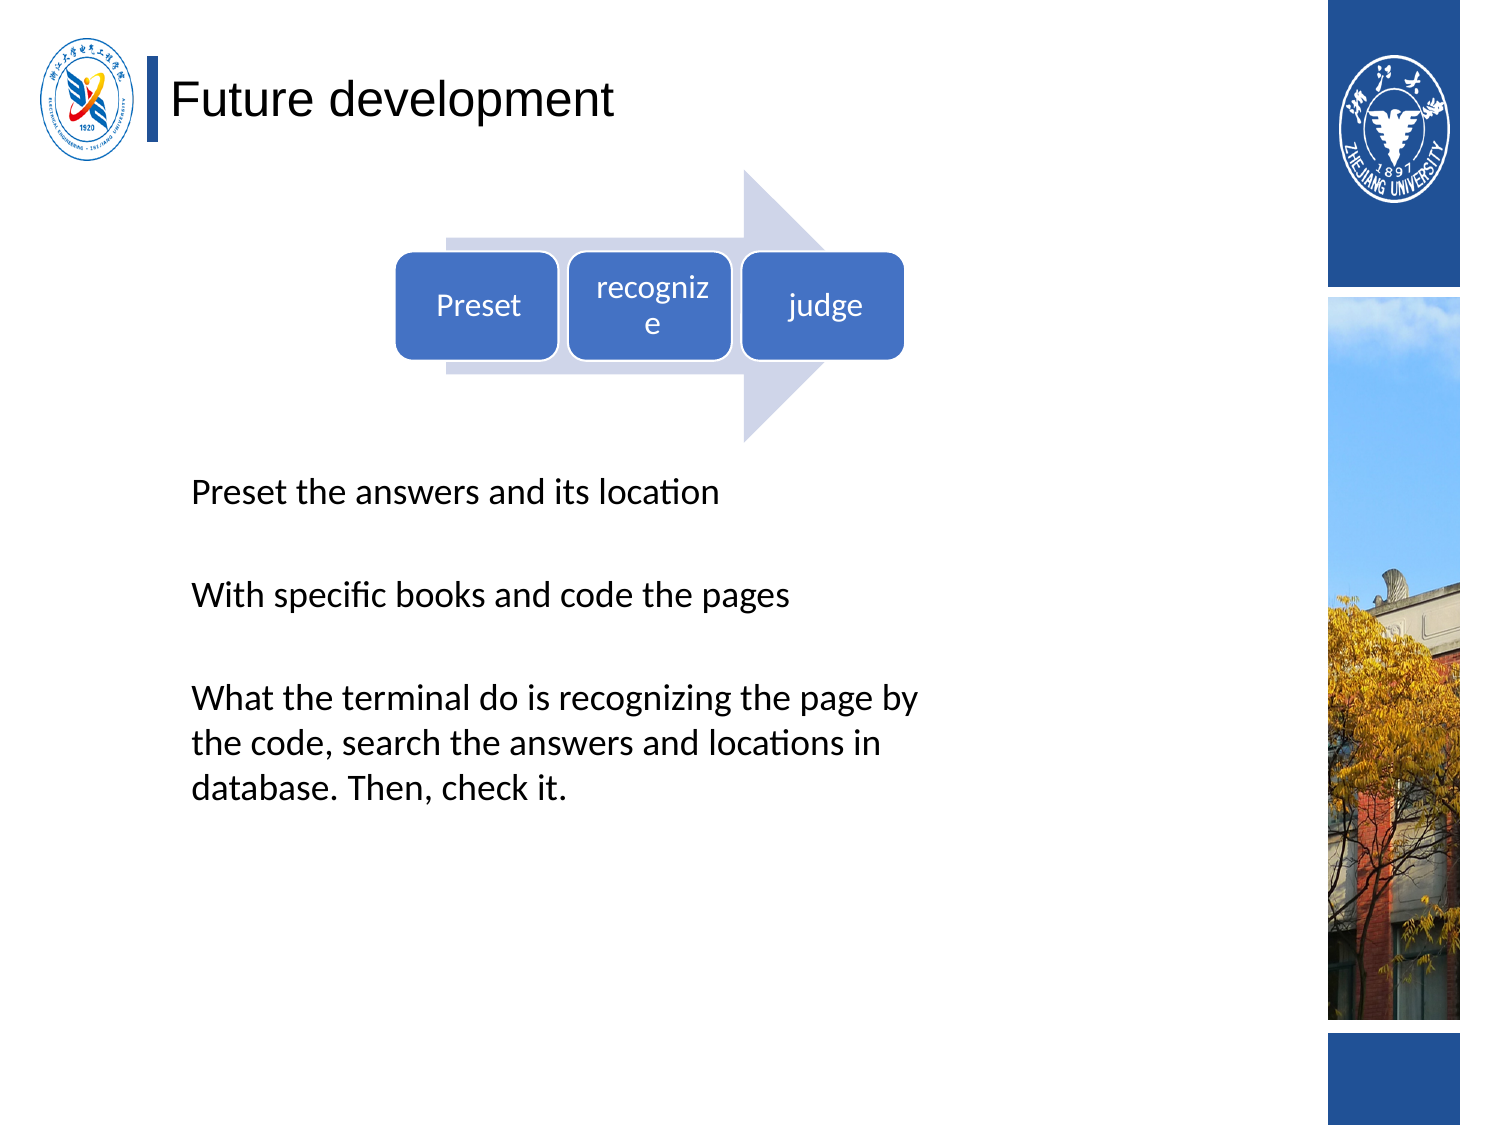

# Future development
Preset
recognize
judge
Preset the answers and its location
With specific books and code the pages
What the terminal do is recognizing the page by the code, search the answers and locations in database. Then, check it.
22